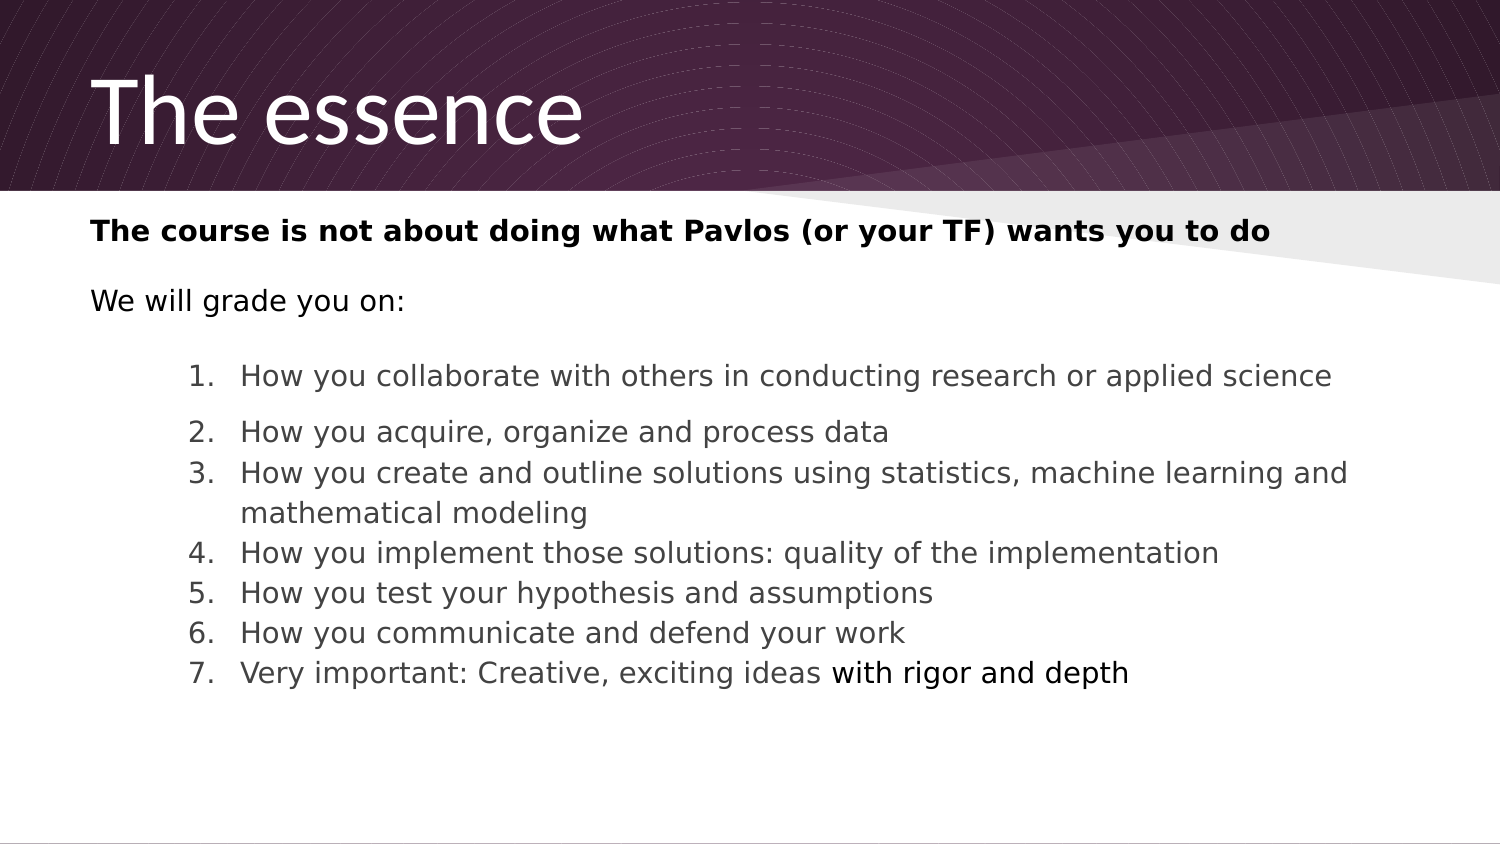

# The essence
The course is not about doing what Pavlos (or your TF) wants you to do

We will grade you on:

How you collaborate with others in conducting research or applied science
How you acquire, organize and process data
How you create and outline solutions using statistics, machine learning and mathematical modeling
How you implement those solutions: quality of the implementation
How you test your hypothesis and assumptions
How you communicate and defend your work
Very important: Creative, exciting ideas with rigor and depth